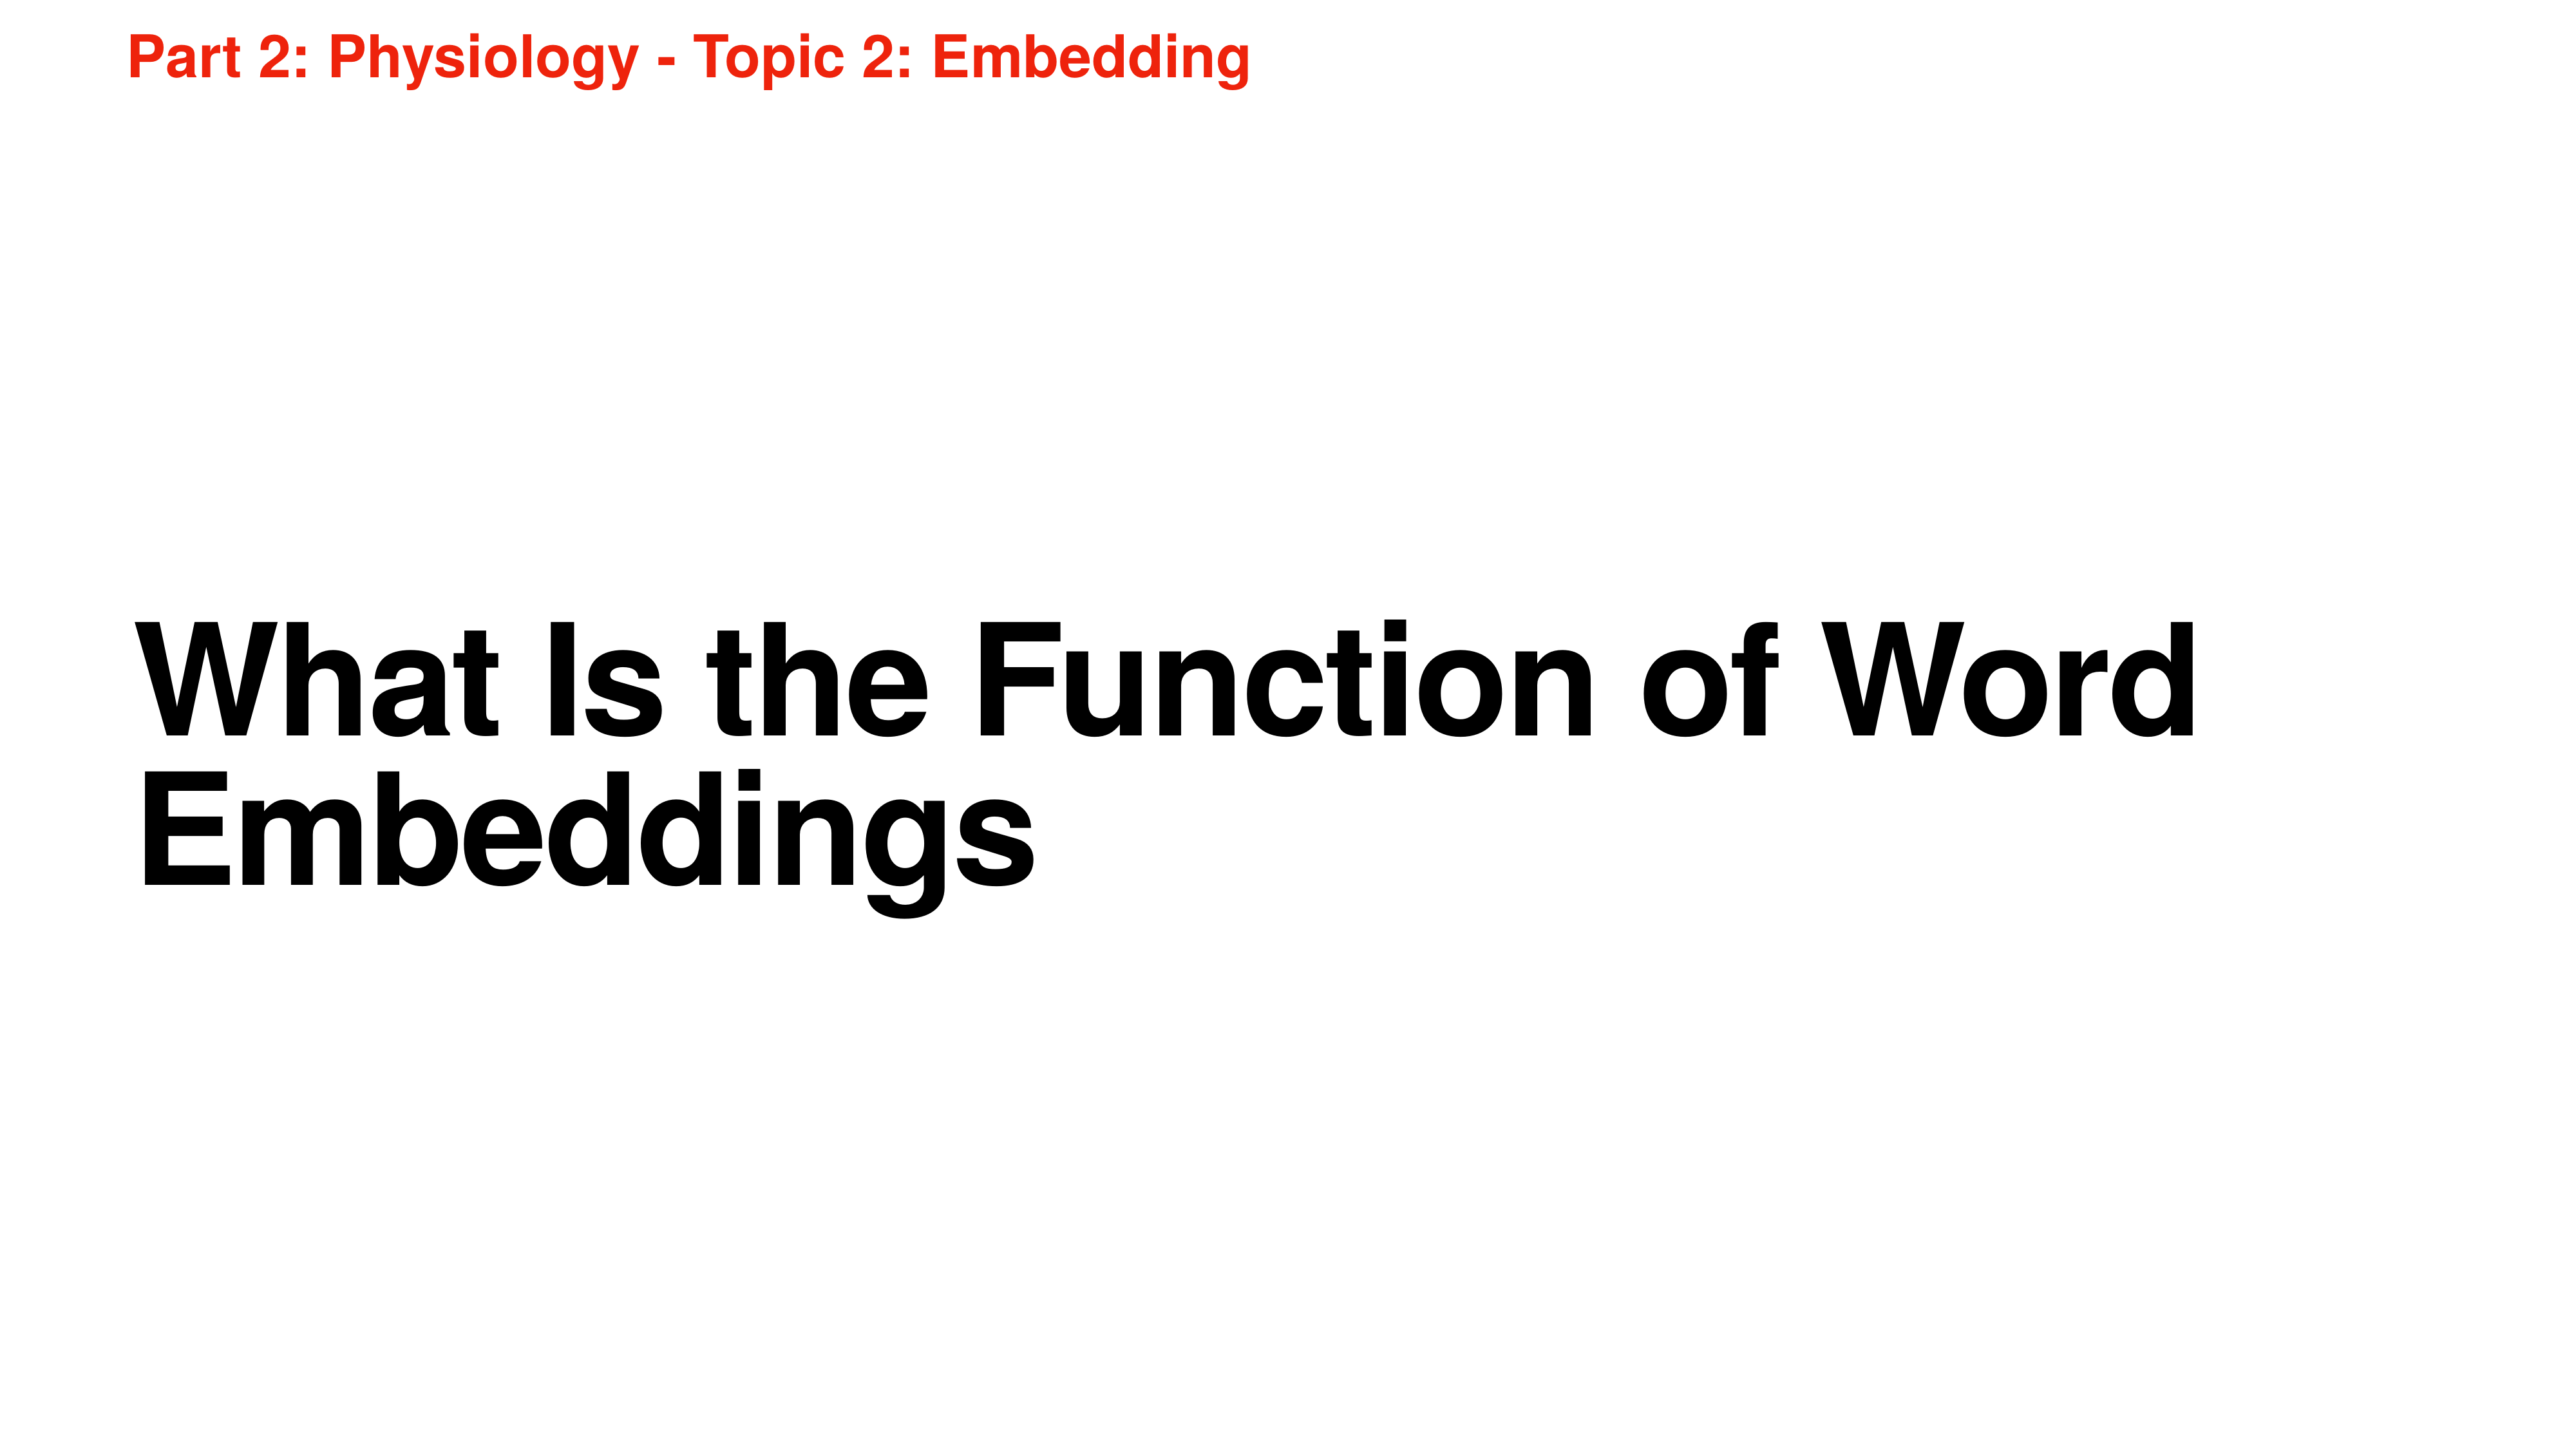

Part 2: Physiology - Topic 2: Embedding
# What Is the Function of Word Embeddings